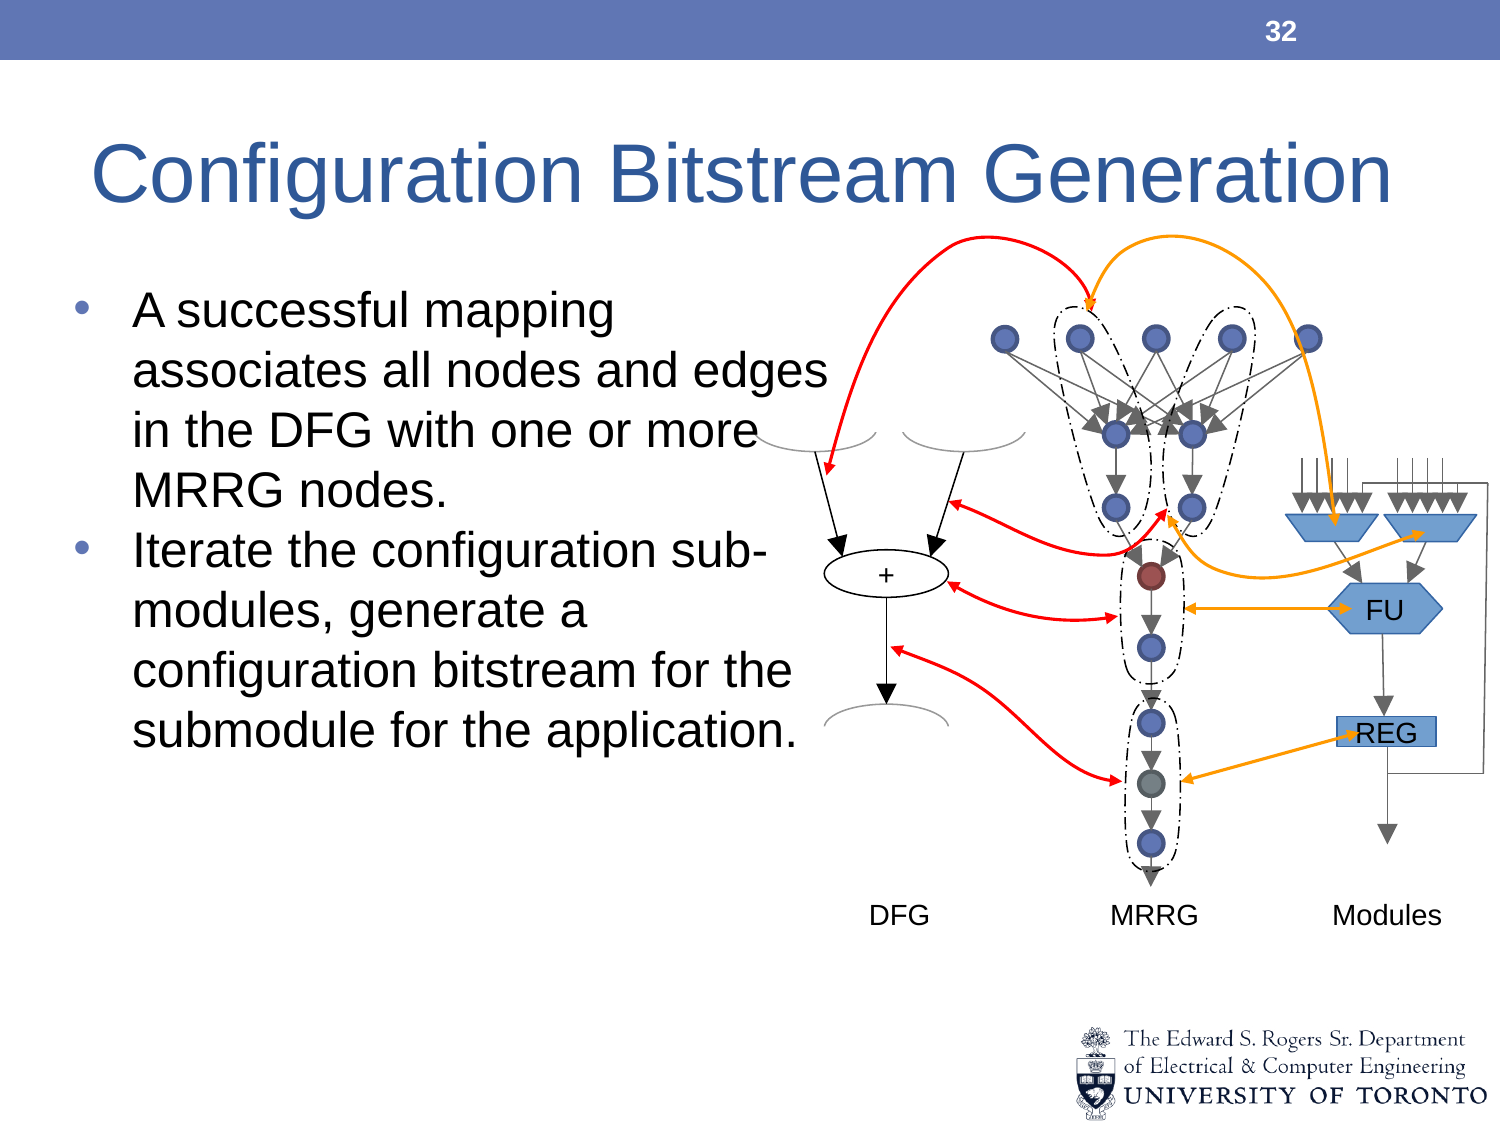

32
# Configuration Bitstream Generation

A successful mapping associates all nodes and edges in the DFG with one or more MRRG nodes.
Iterate the configuration sub-modules, generate a configuration bitstream for the submodule for the application.

+

FU
REG

DFG
MRRG
Modules